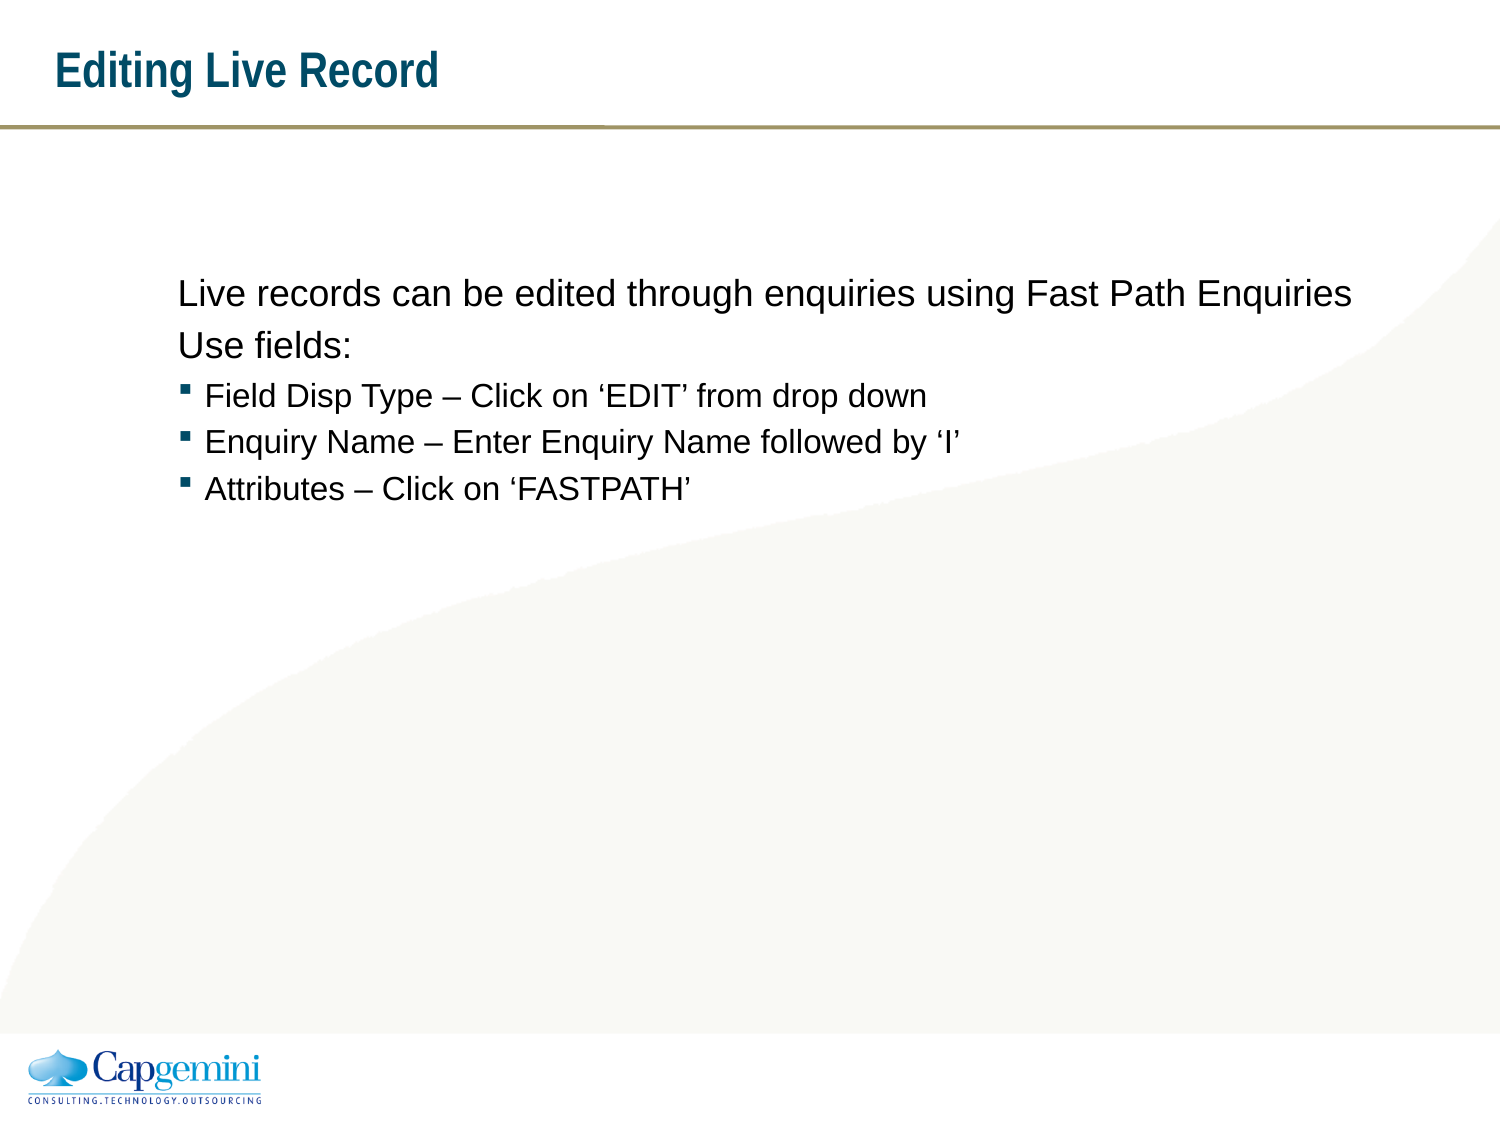

# Editing Live Record
Live records can be edited through enquiries using Fast Path Enquiries
Use fields:
Field Disp Type – Click on ‘EDIT’ from drop down
Enquiry Name – Enter Enquiry Name followed by ‘I’
Attributes – Click on ‘FASTPATH’